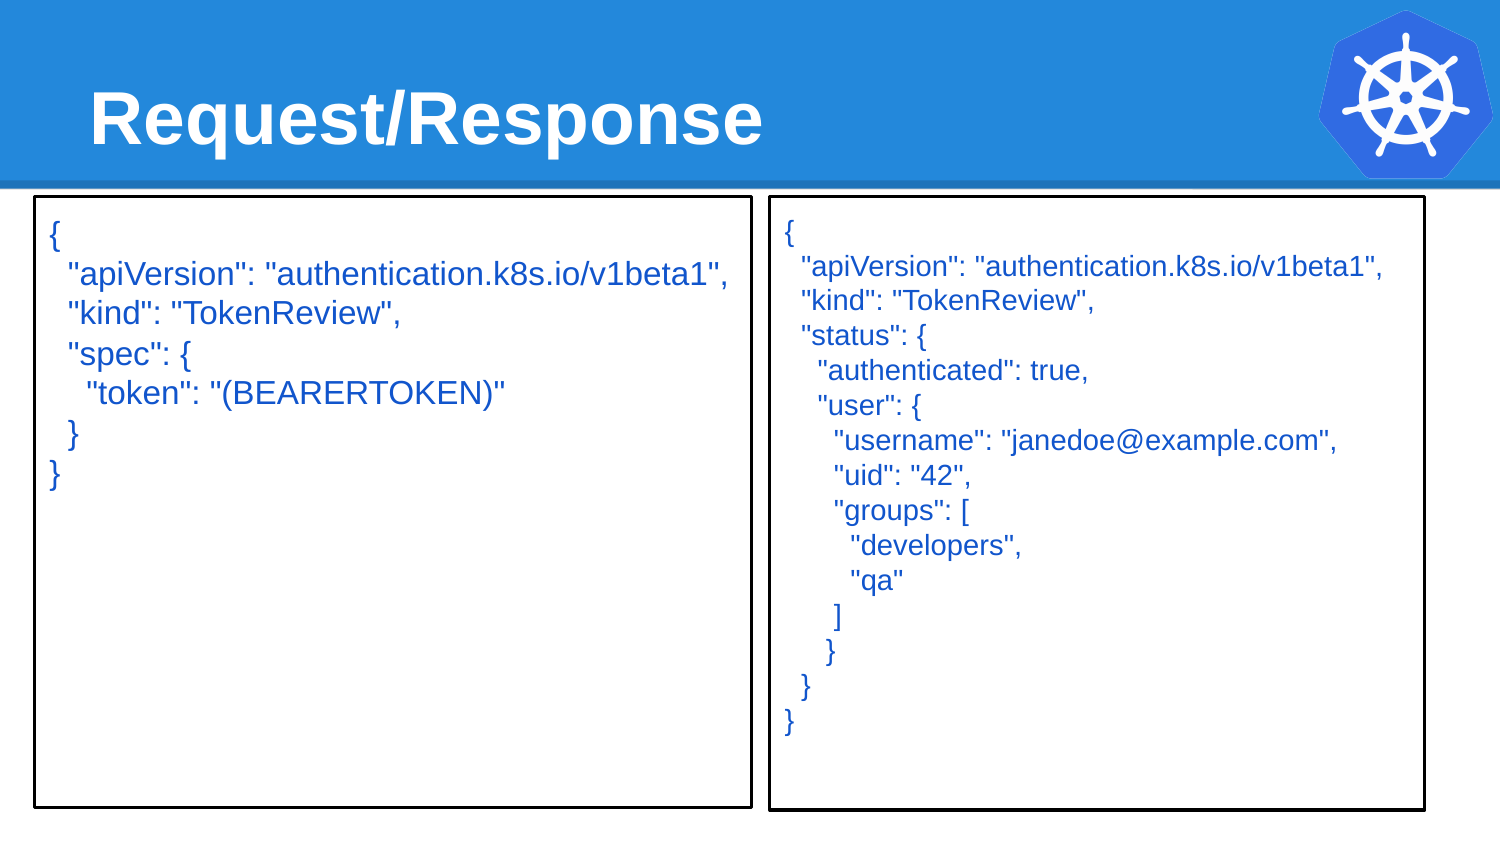

Request/Response
{
  "apiVersion": "authentication.k8s.io/v1beta1",
  "kind": "TokenReview",
  "spec": {
    "token": "(BEARERTOKEN)"
  }
}
{
  "apiVersion": "authentication.k8s.io/v1beta1",
  "kind": "TokenReview",
  "status": {
    "authenticated": true,
    "user": {
      "username": "janedoe@example.com",
      "uid": "42",
      "groups": [
        "developers",
        "qa"
      ]
     }
  }
}